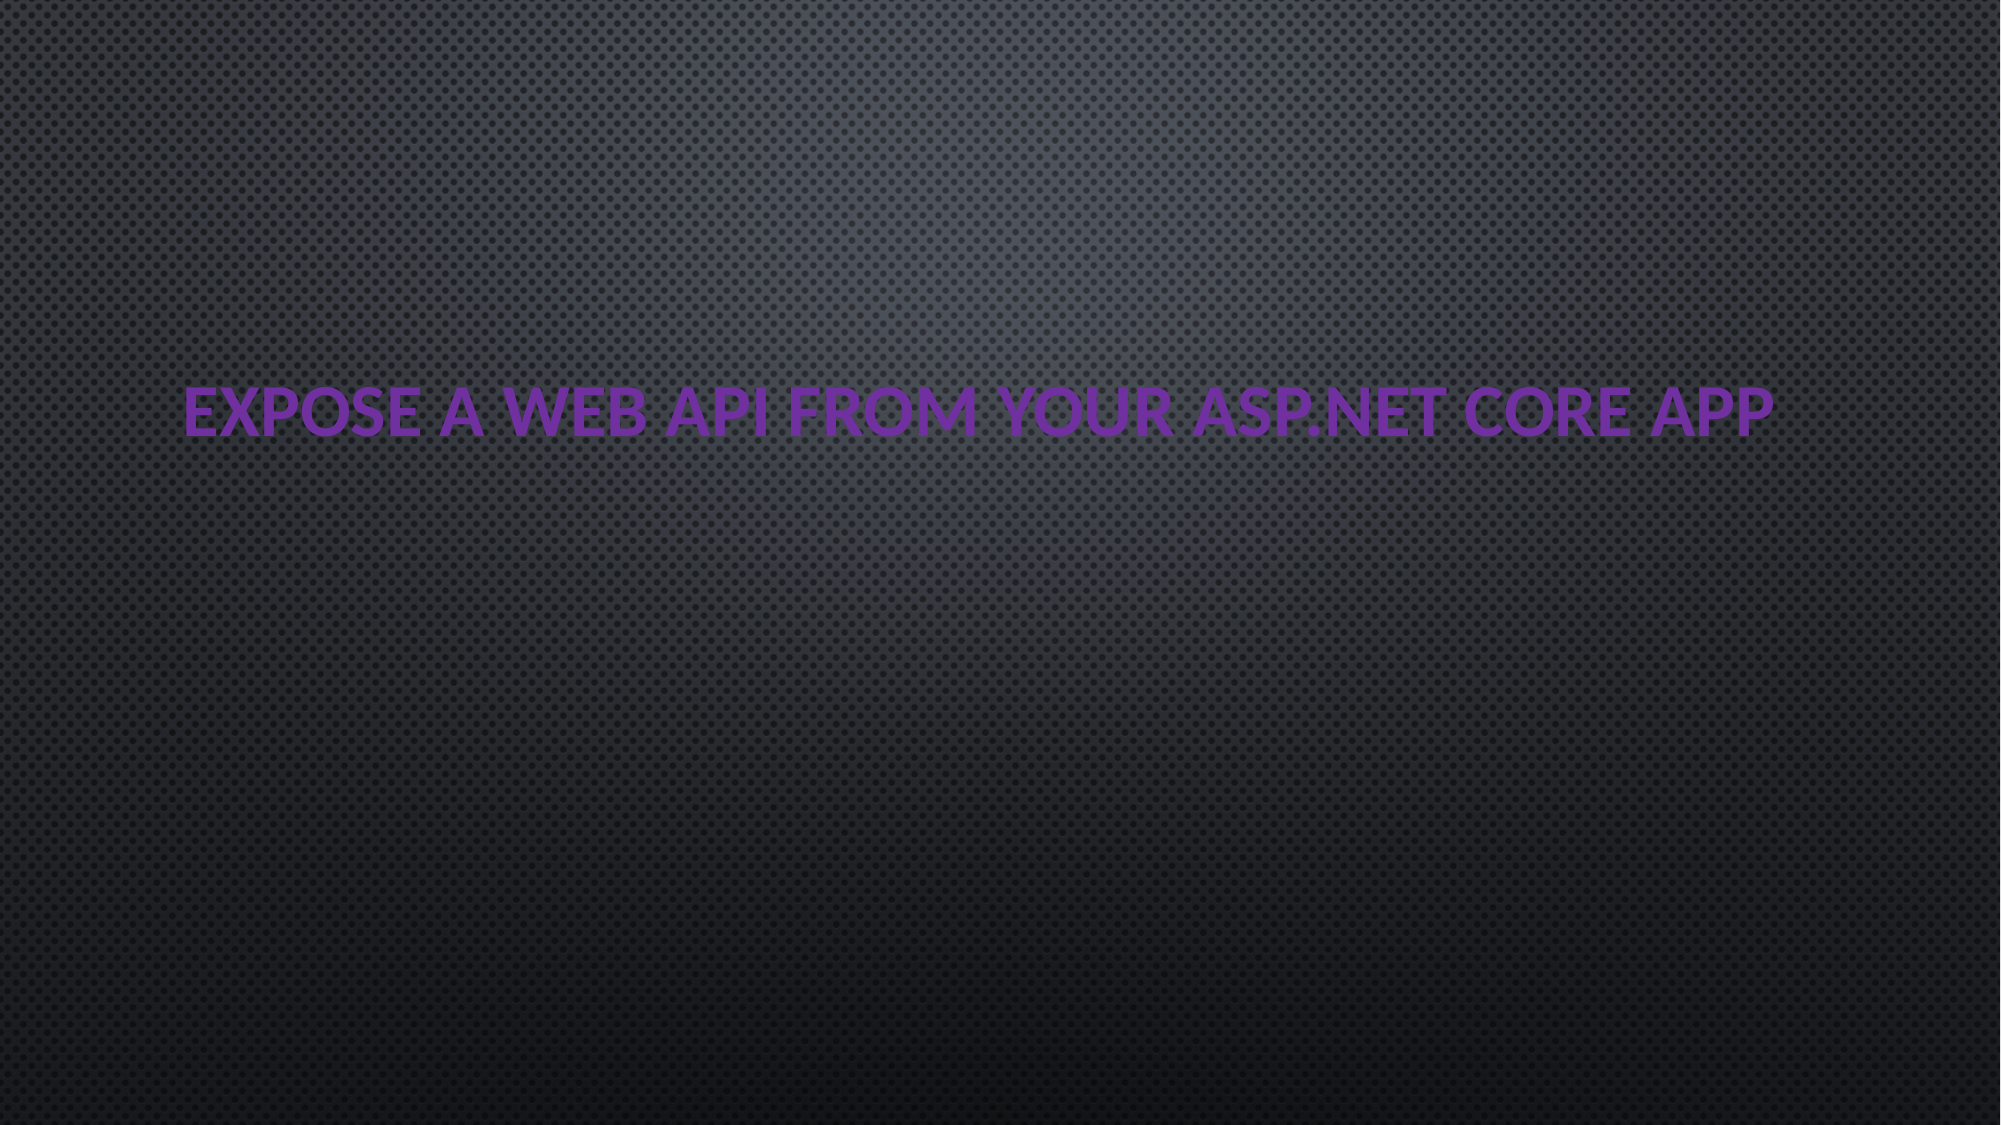

# Expose a web API from your ASP.NET Core app